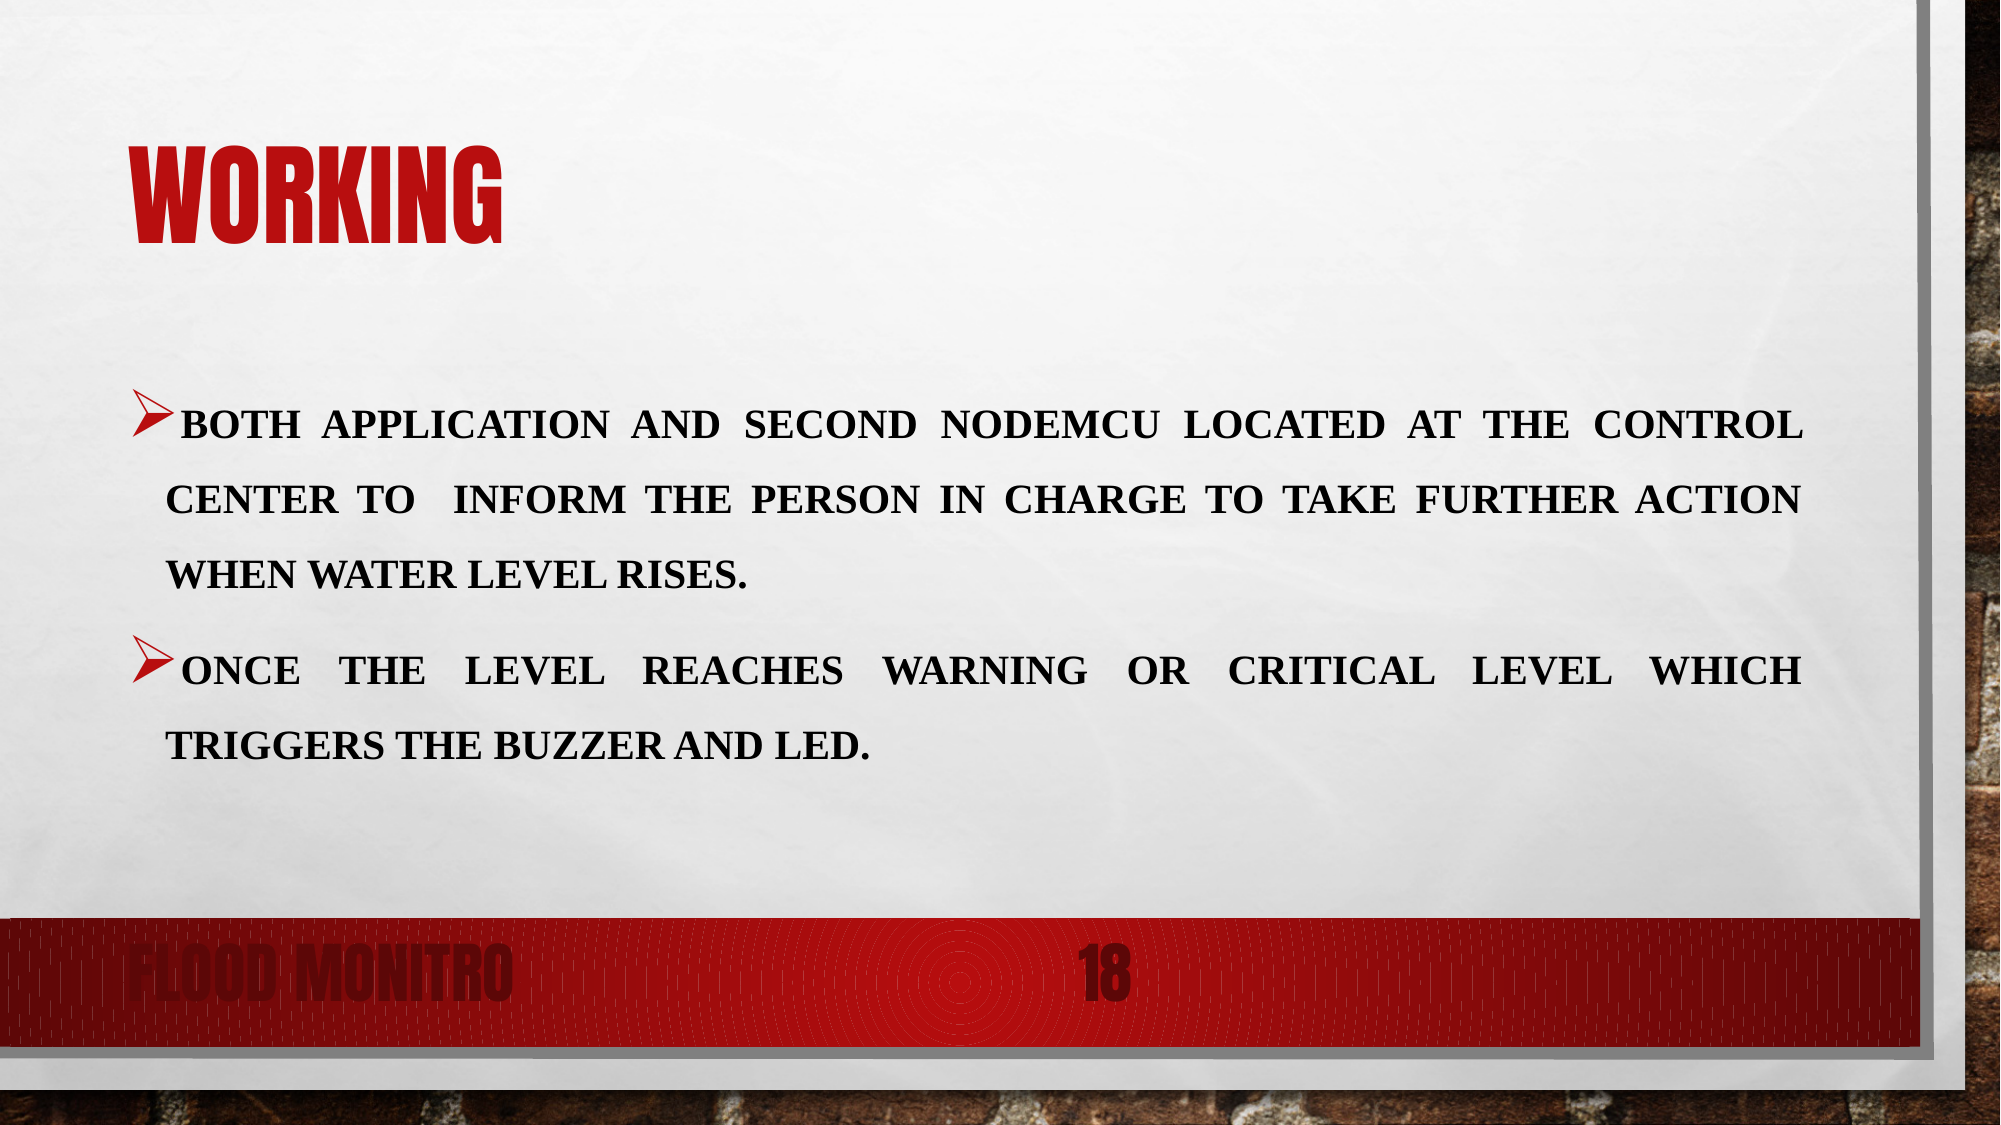

# working
Both application and second NodeMCU located at the control center to  inform the person in charge to take further action when water level rises.
once the level reaches warning or critical level which triggers the buzzer and LED.

FLOOD MONITRO
18